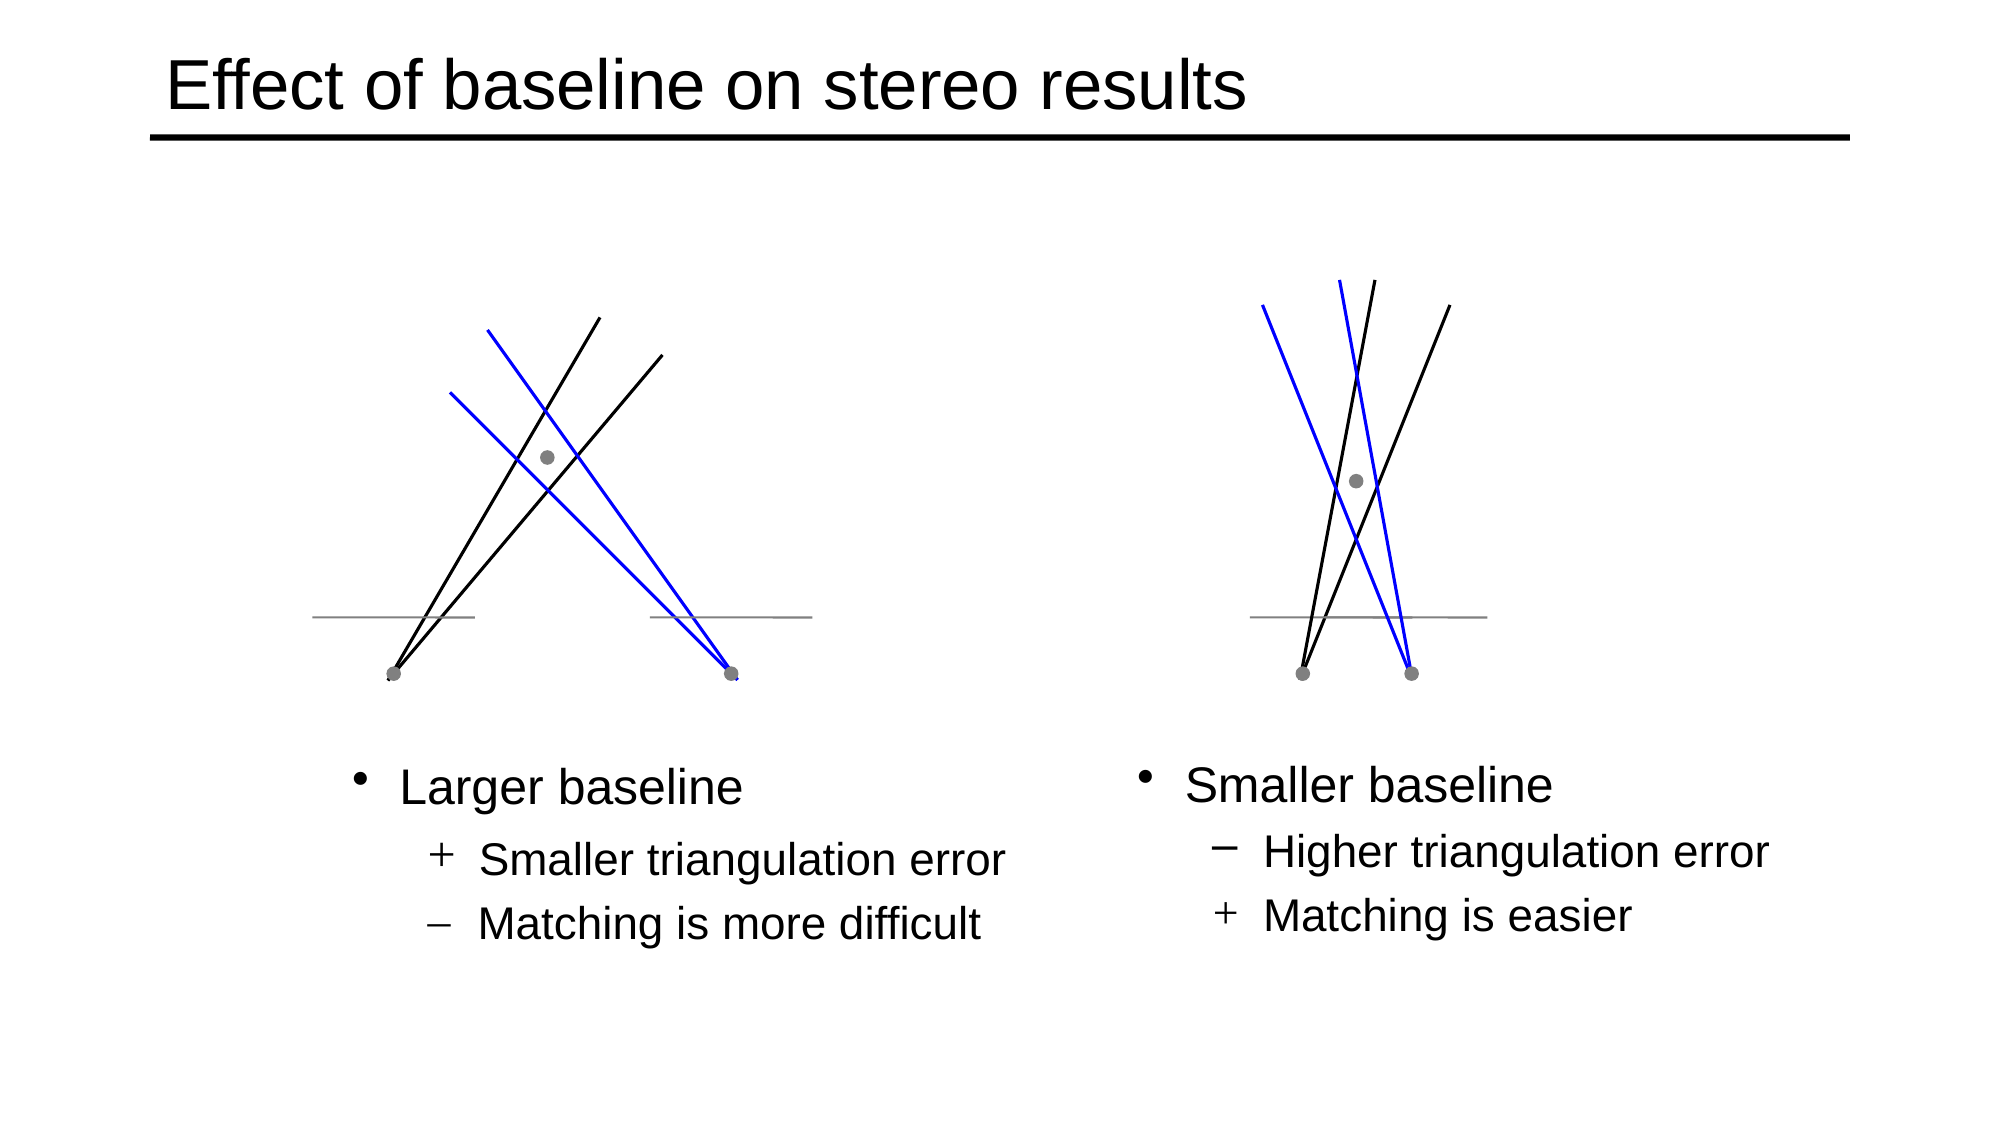

# Effect of baseline on stereo results

Smaller baseline
 Higher triangulation error
 Matching is easier
Larger baseline
 Smaller triangulation error
 Matching is more difficult